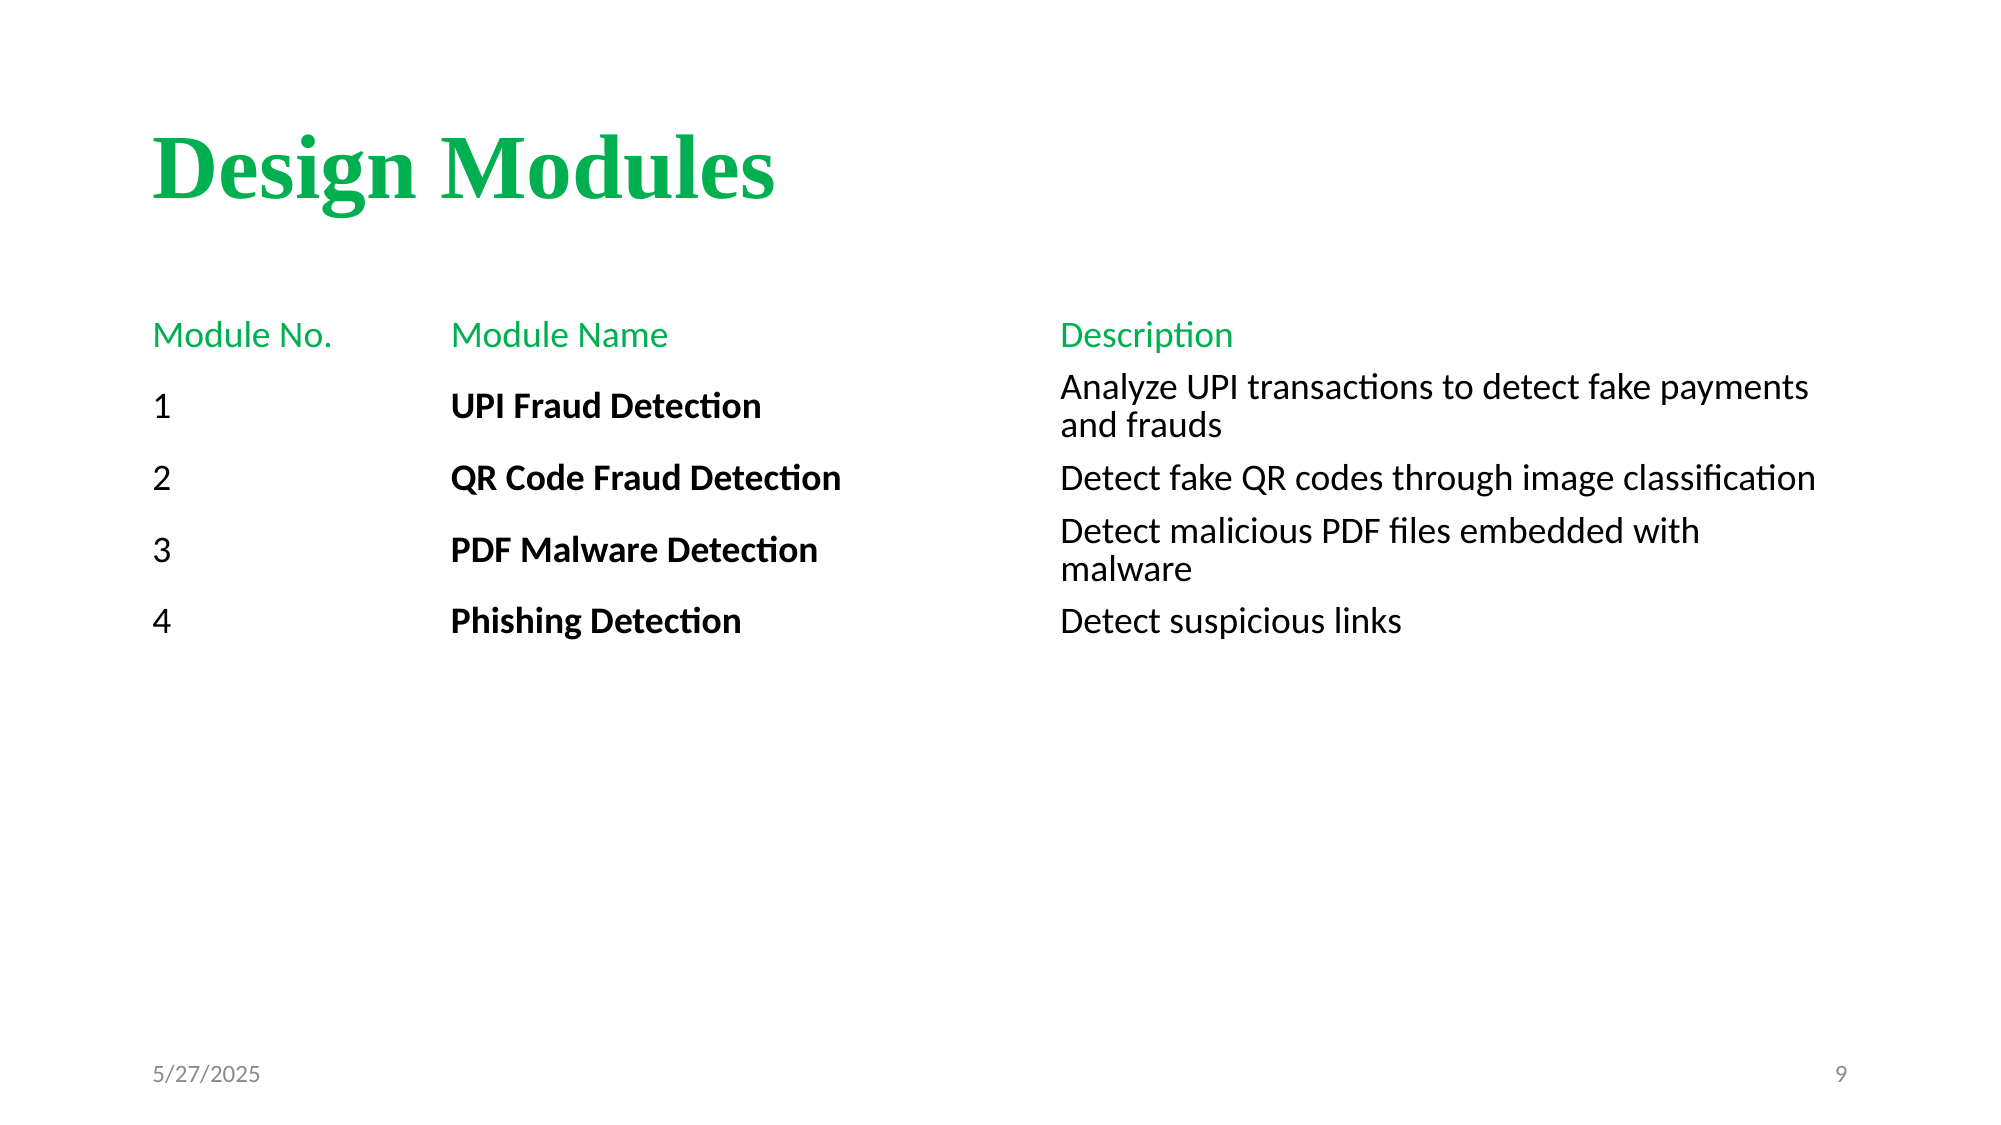

# Design Modules
| Module No. | Module Name | Description |
| --- | --- | --- |
| 1 | UPI Fraud Detection | Analyze UPI transactions to detect fake payments and frauds |
| 2 | QR Code Fraud Detection | Detect fake QR codes through image classification |
| 3 | PDF Malware Detection | Detect malicious PDF files embedded with malware |
| 4 | Phishing Detection | Detect suspicious links |
5/27/2025
9